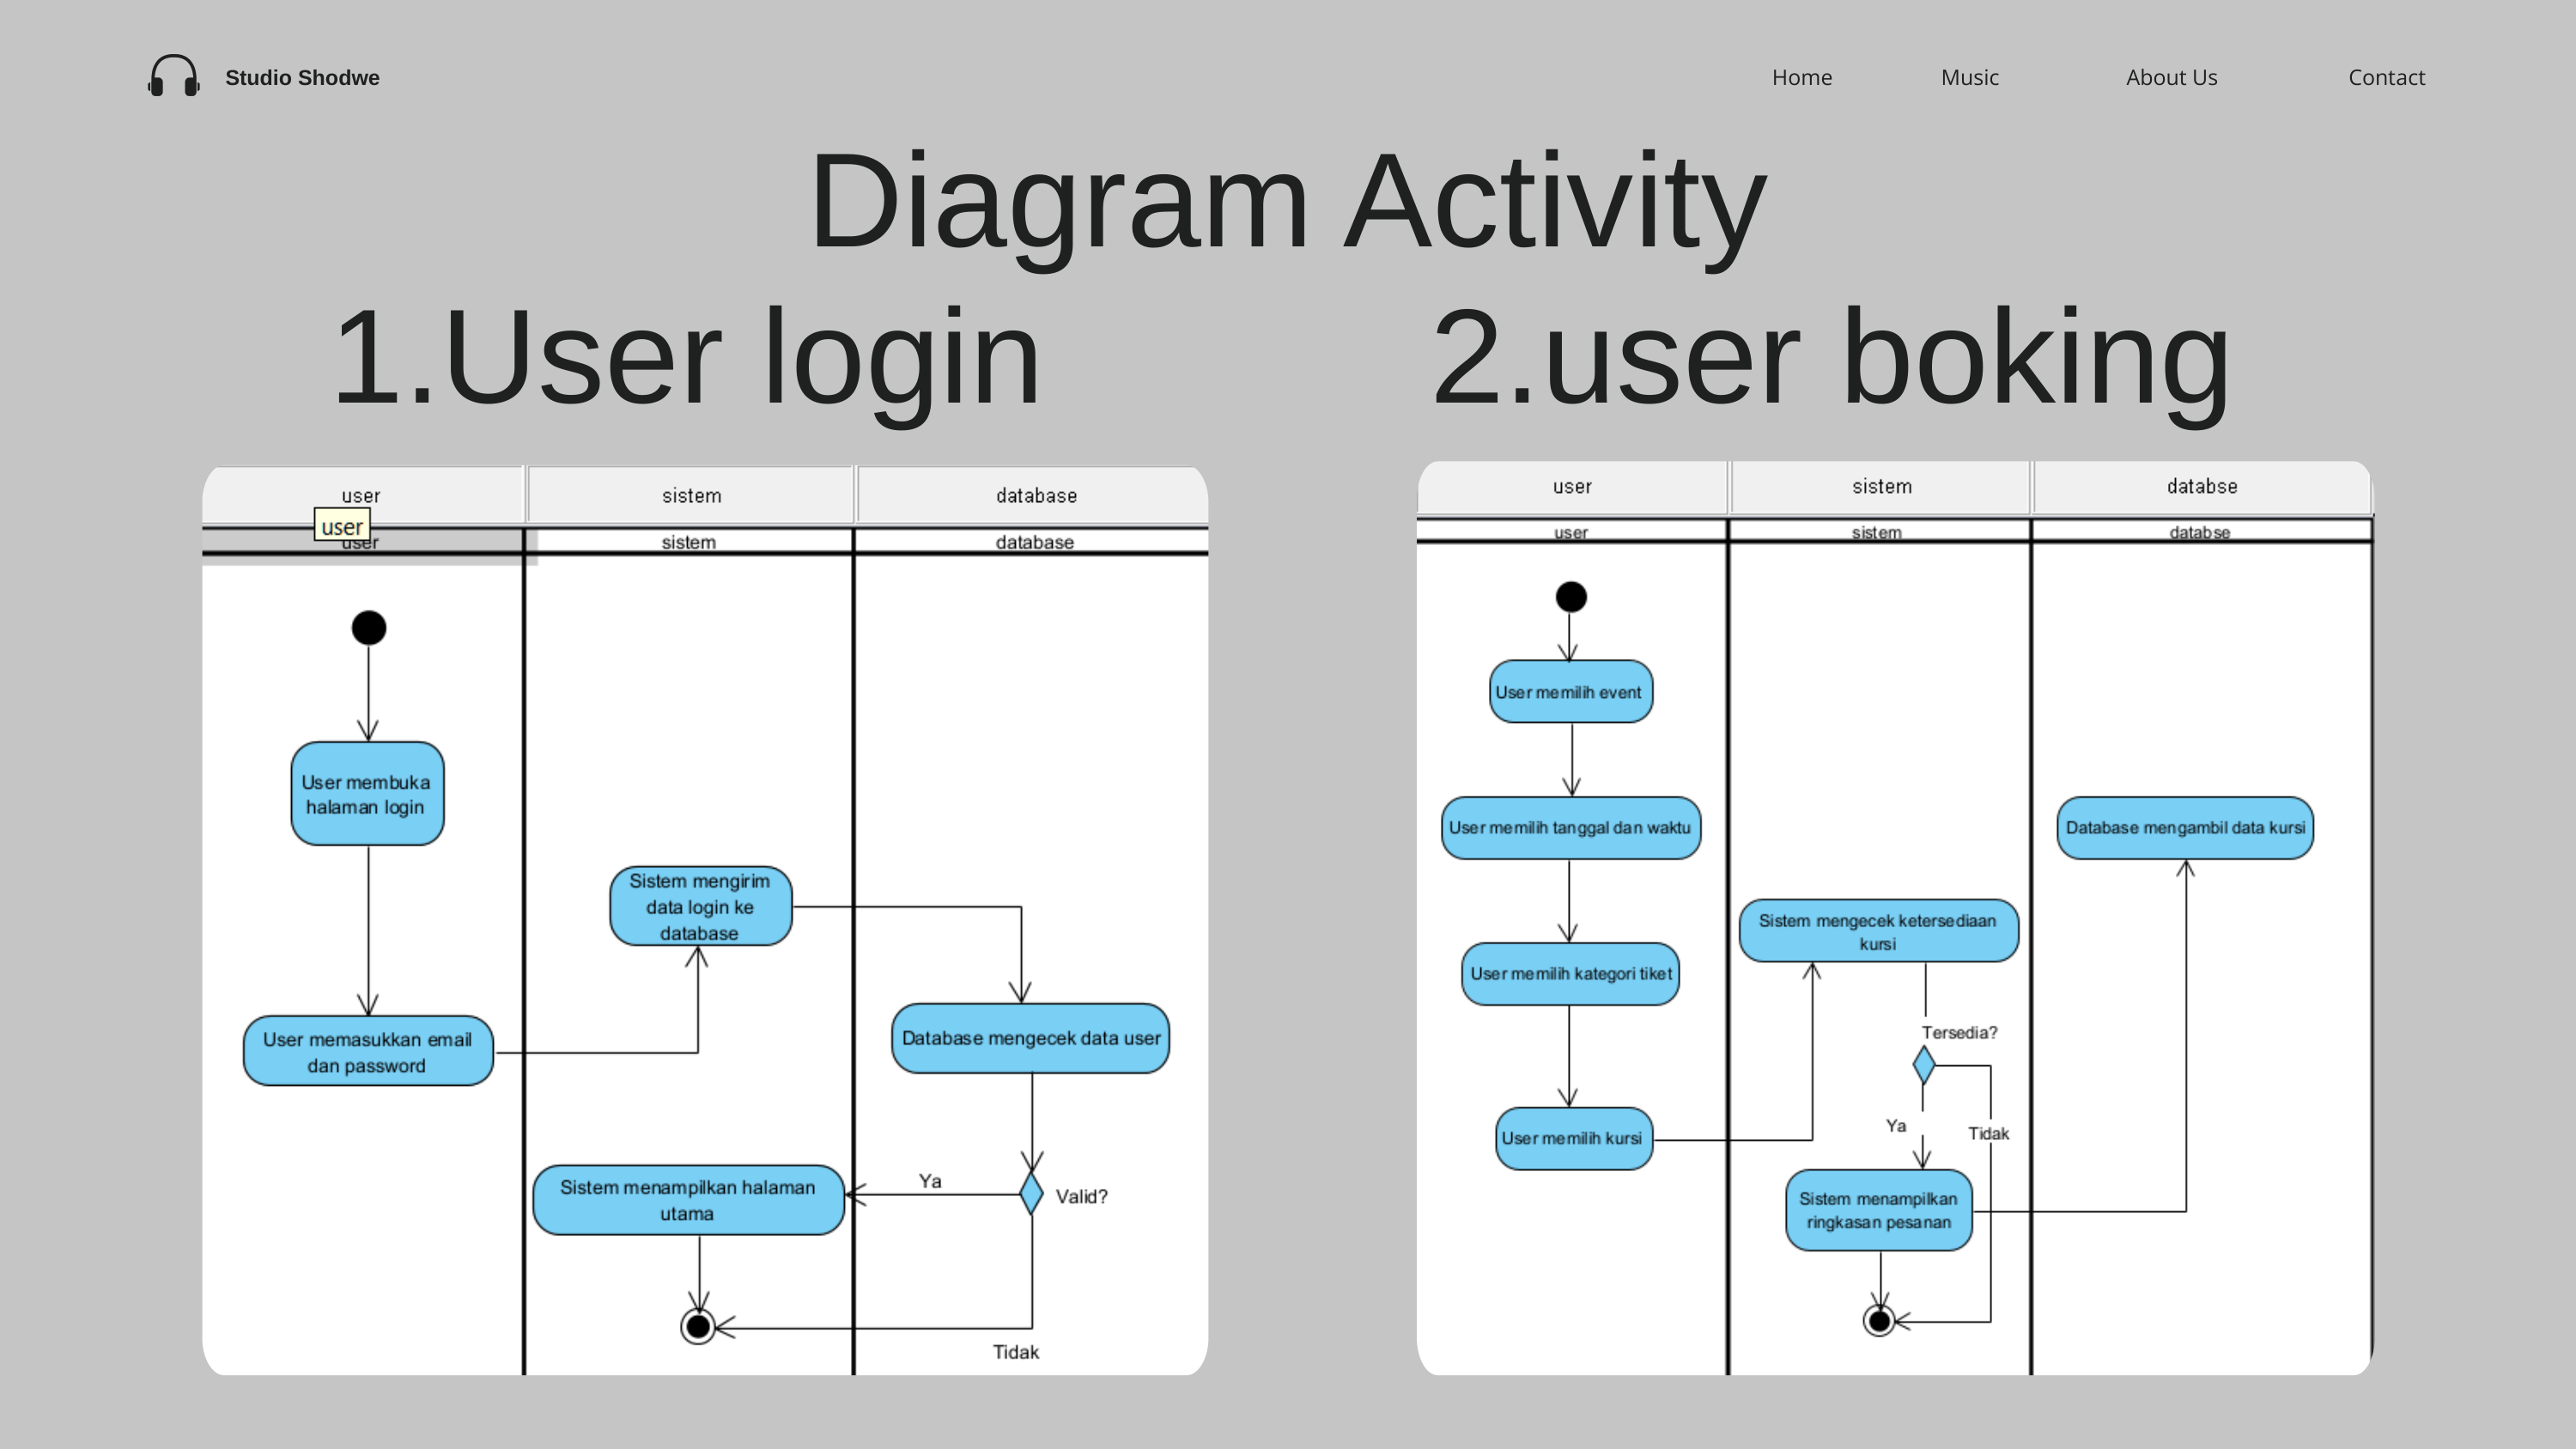

Home
Music
About Us
Contact
Studio Shodwe
Diagram Activity

1.User login
2.user boking